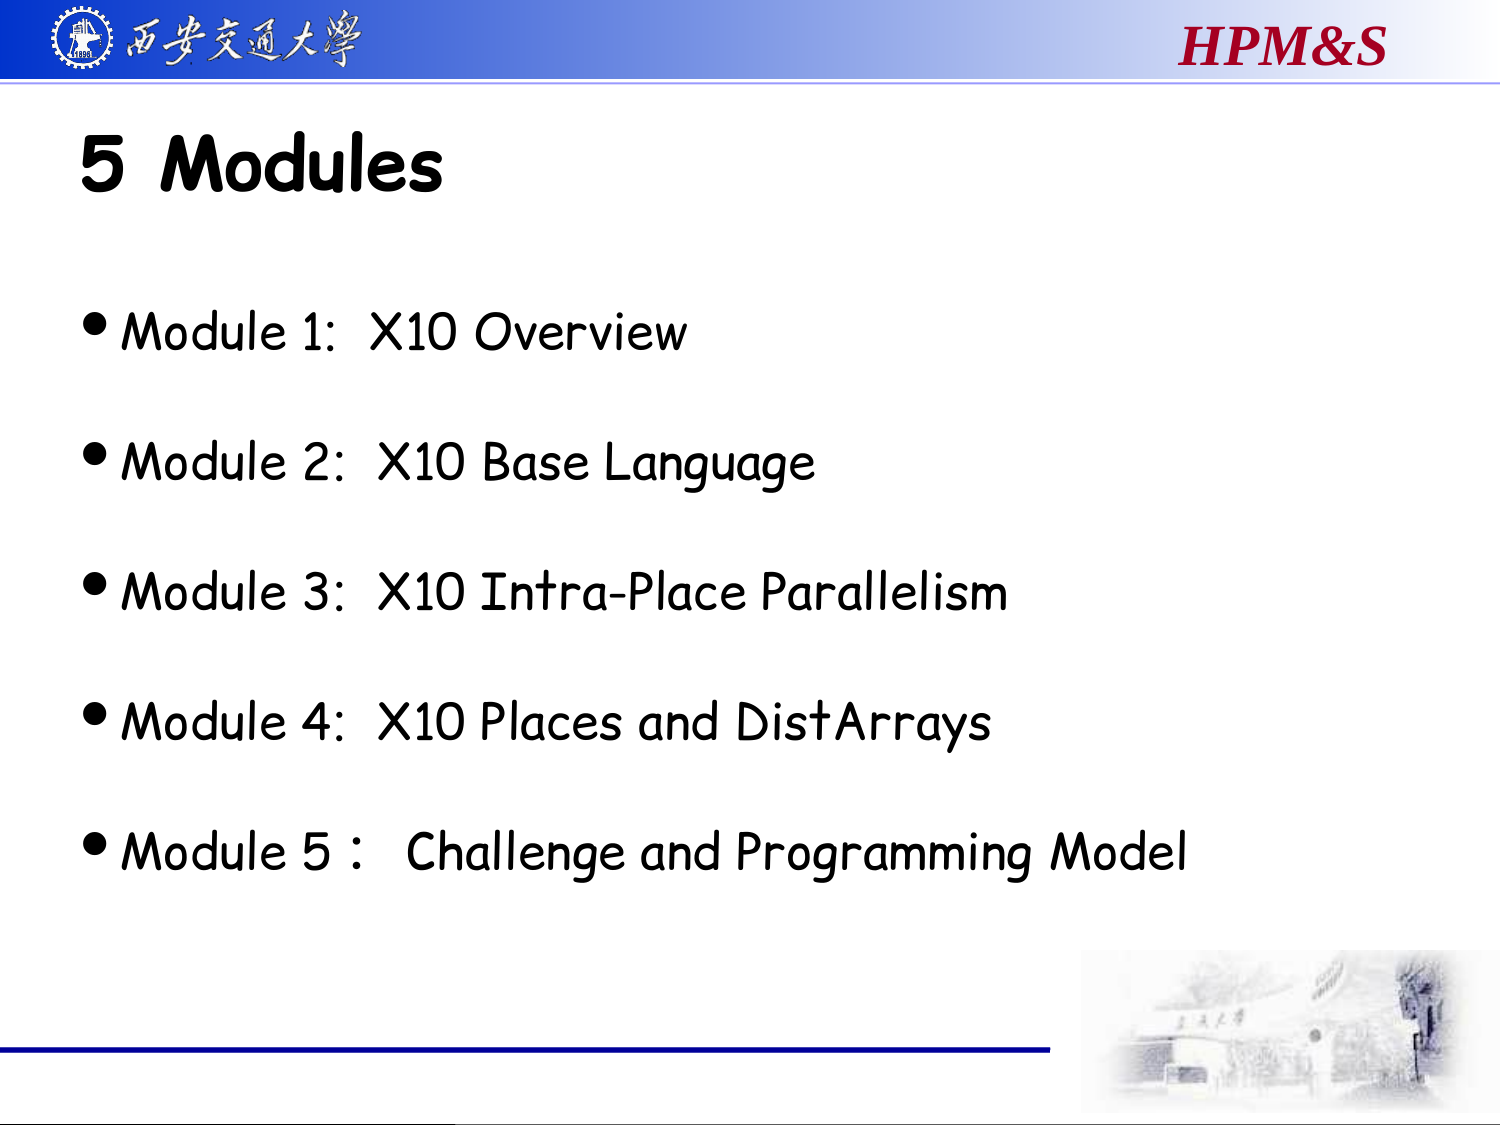

# 5 Modules
Module 1:  X10 Overview
Module 2:  X10 Base Language
Module 3:  X10 Intra-Place Parallelism
Module 4:  X10 Places and DistArrays
Module 5：Challenge and Programming Model